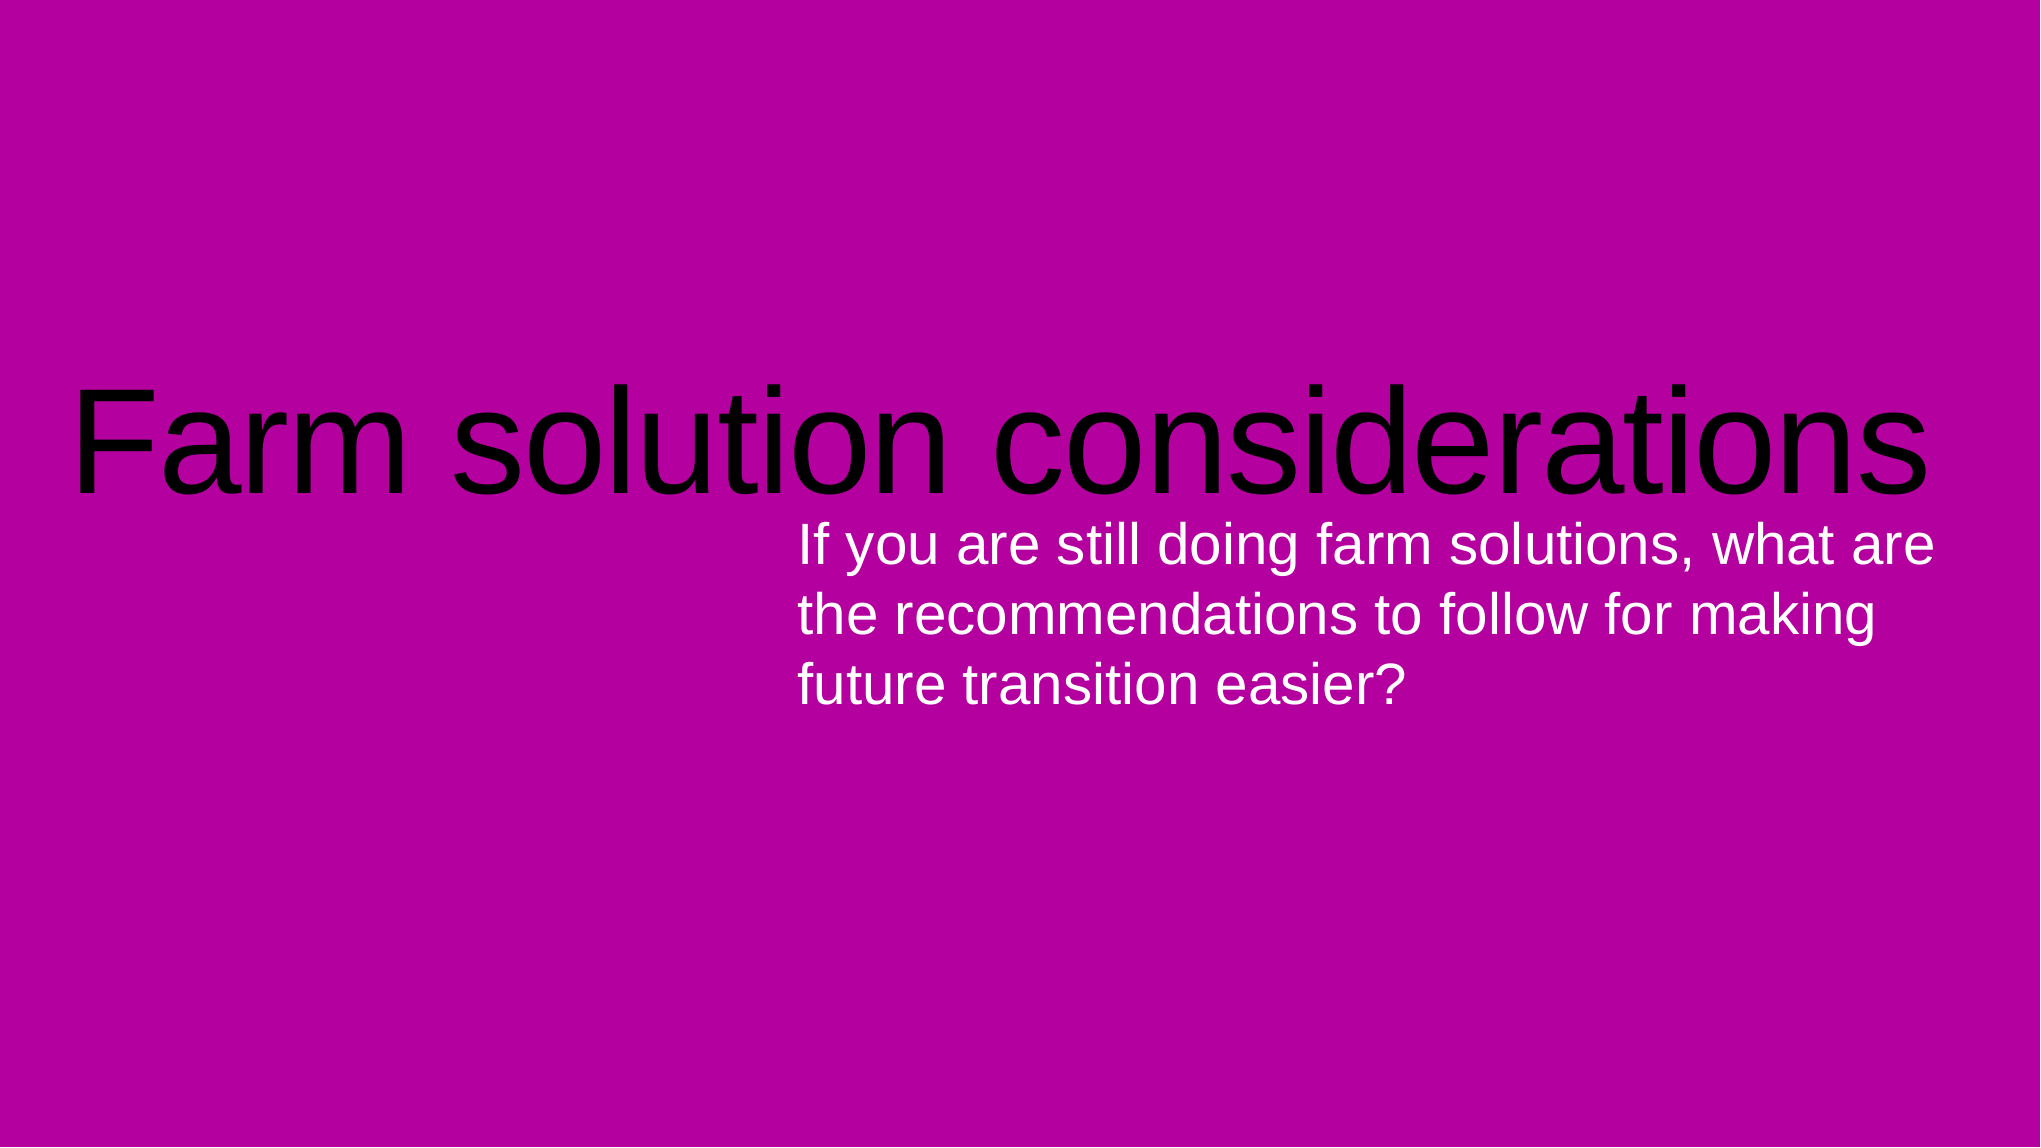

# Farm solution considerations
If you are still doing farm solutions, what are the recommendations to follow for making future transition easier?